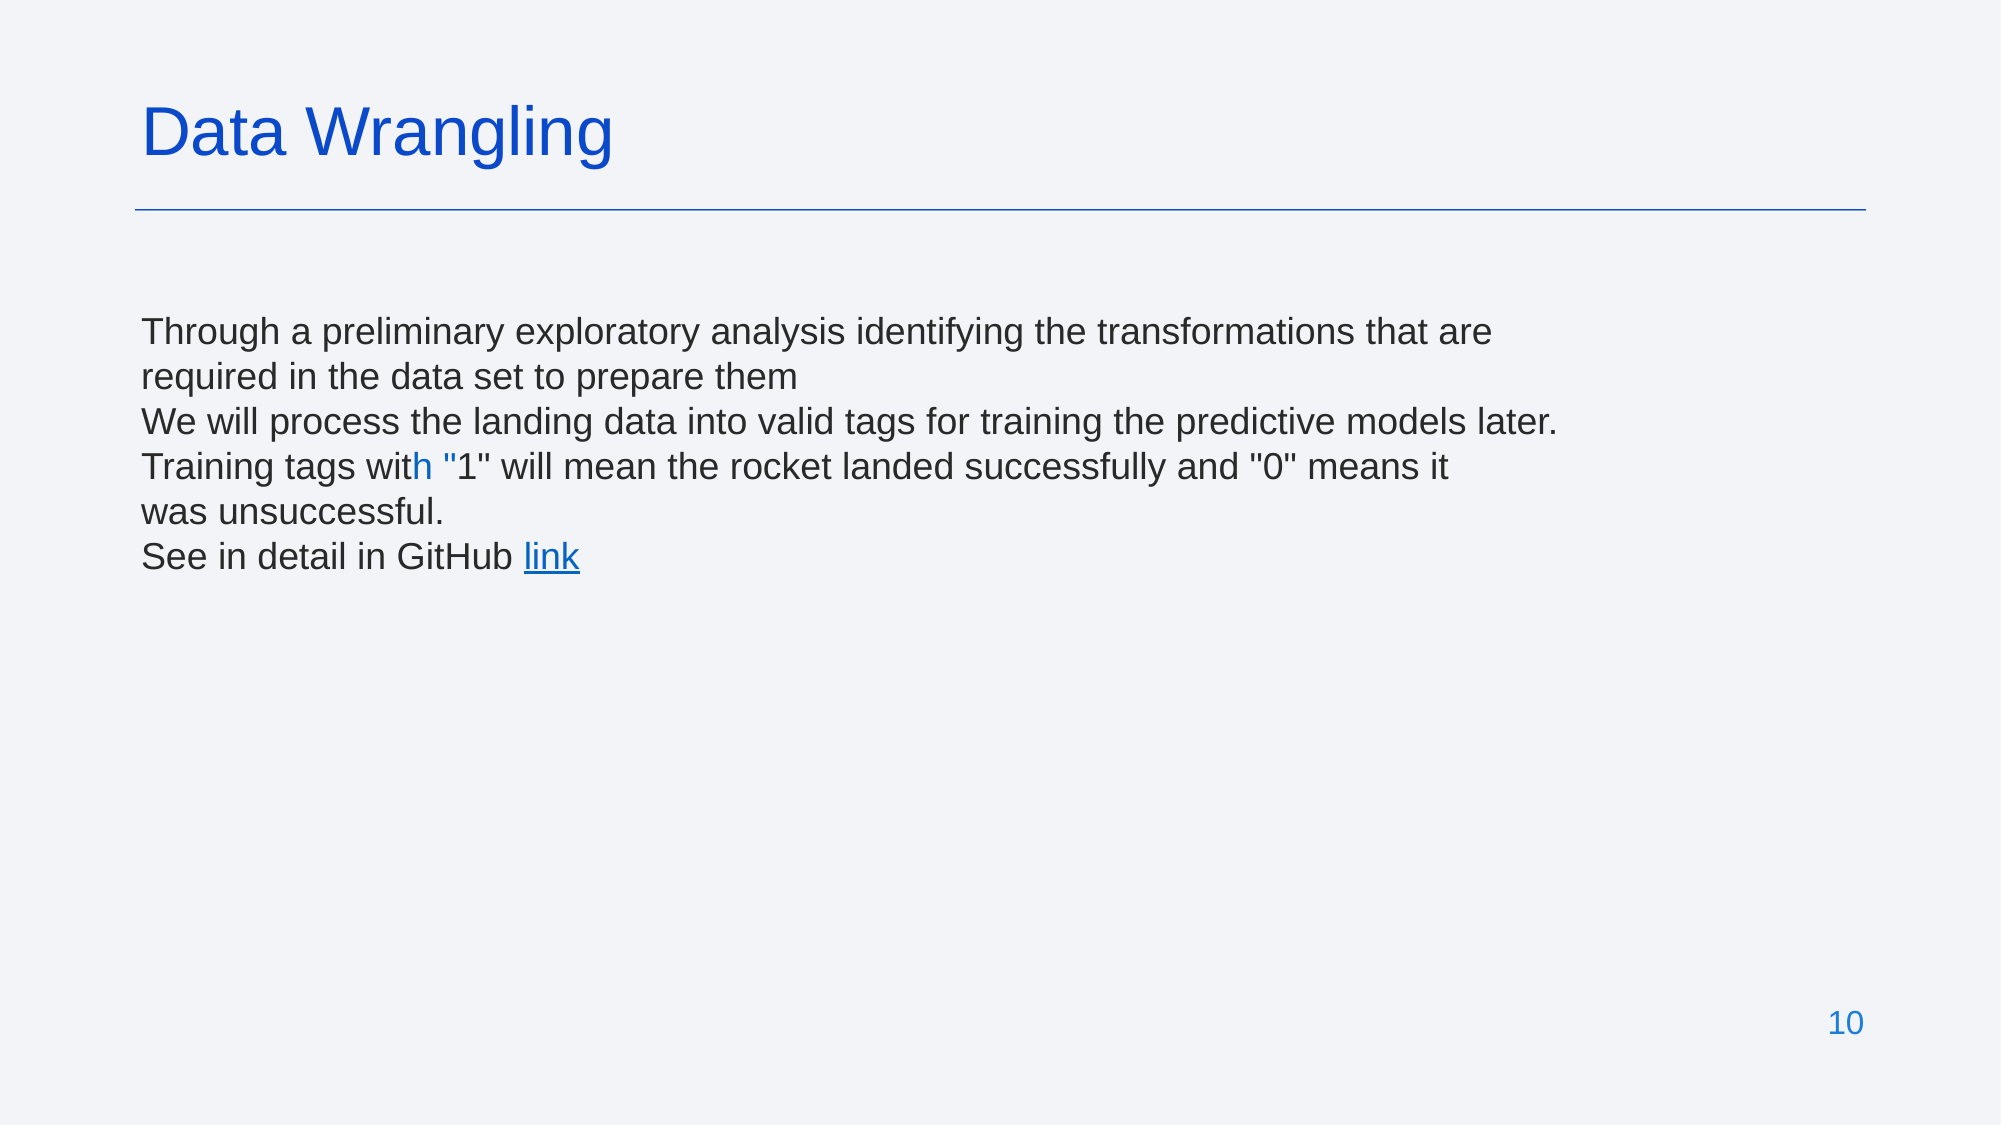

Data Wrangling
Through a preliminary exploratory analysis identifying the transformations that are required in the data set to prepare them
We will process the landing data into valid tags for training the predictive models later.
Training tags with "1" will mean the rocket landed successfully and "0" means it was unsuccessful.
See in detail in GitHub link

10